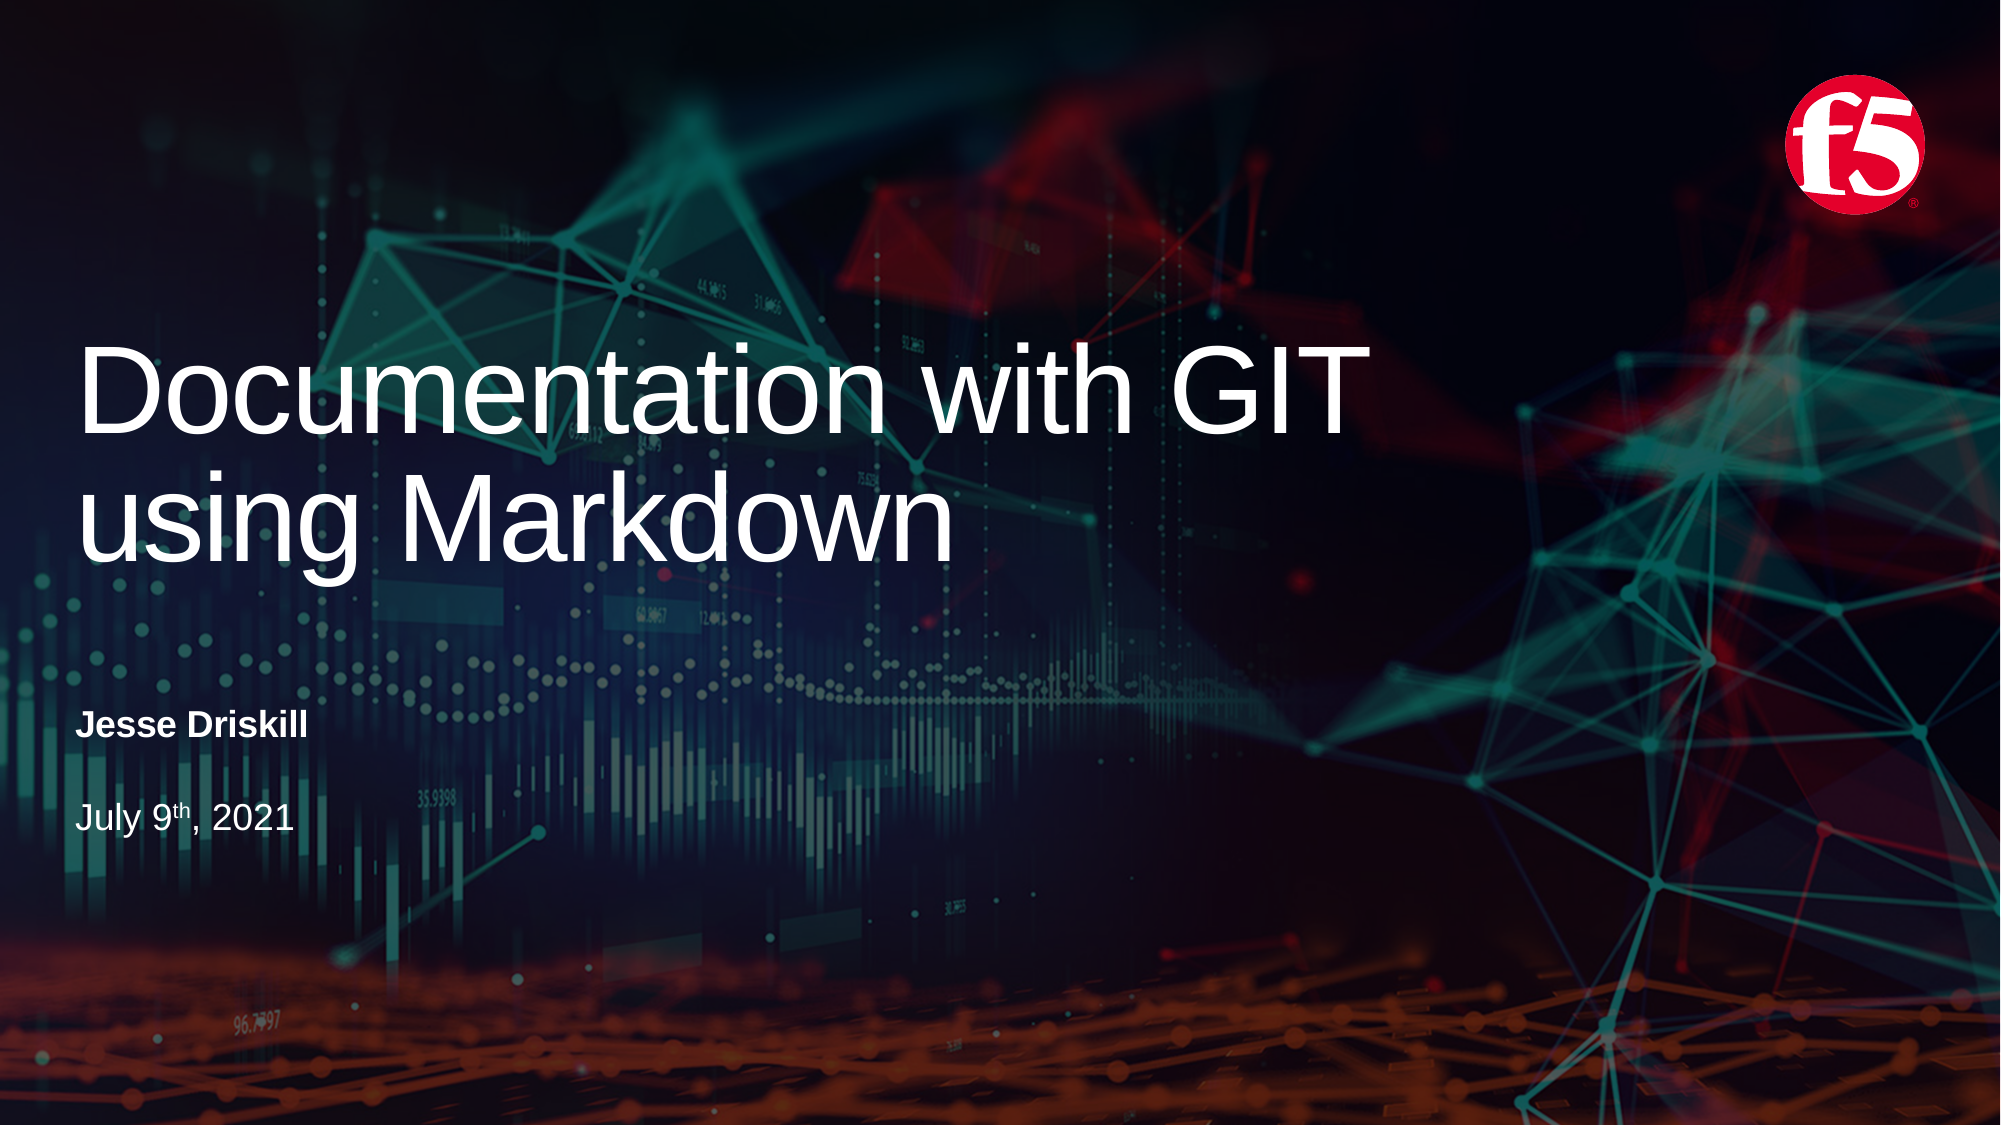

# Documentation with GIT using Markdown
Jesse Driskill

July 9th, 2021